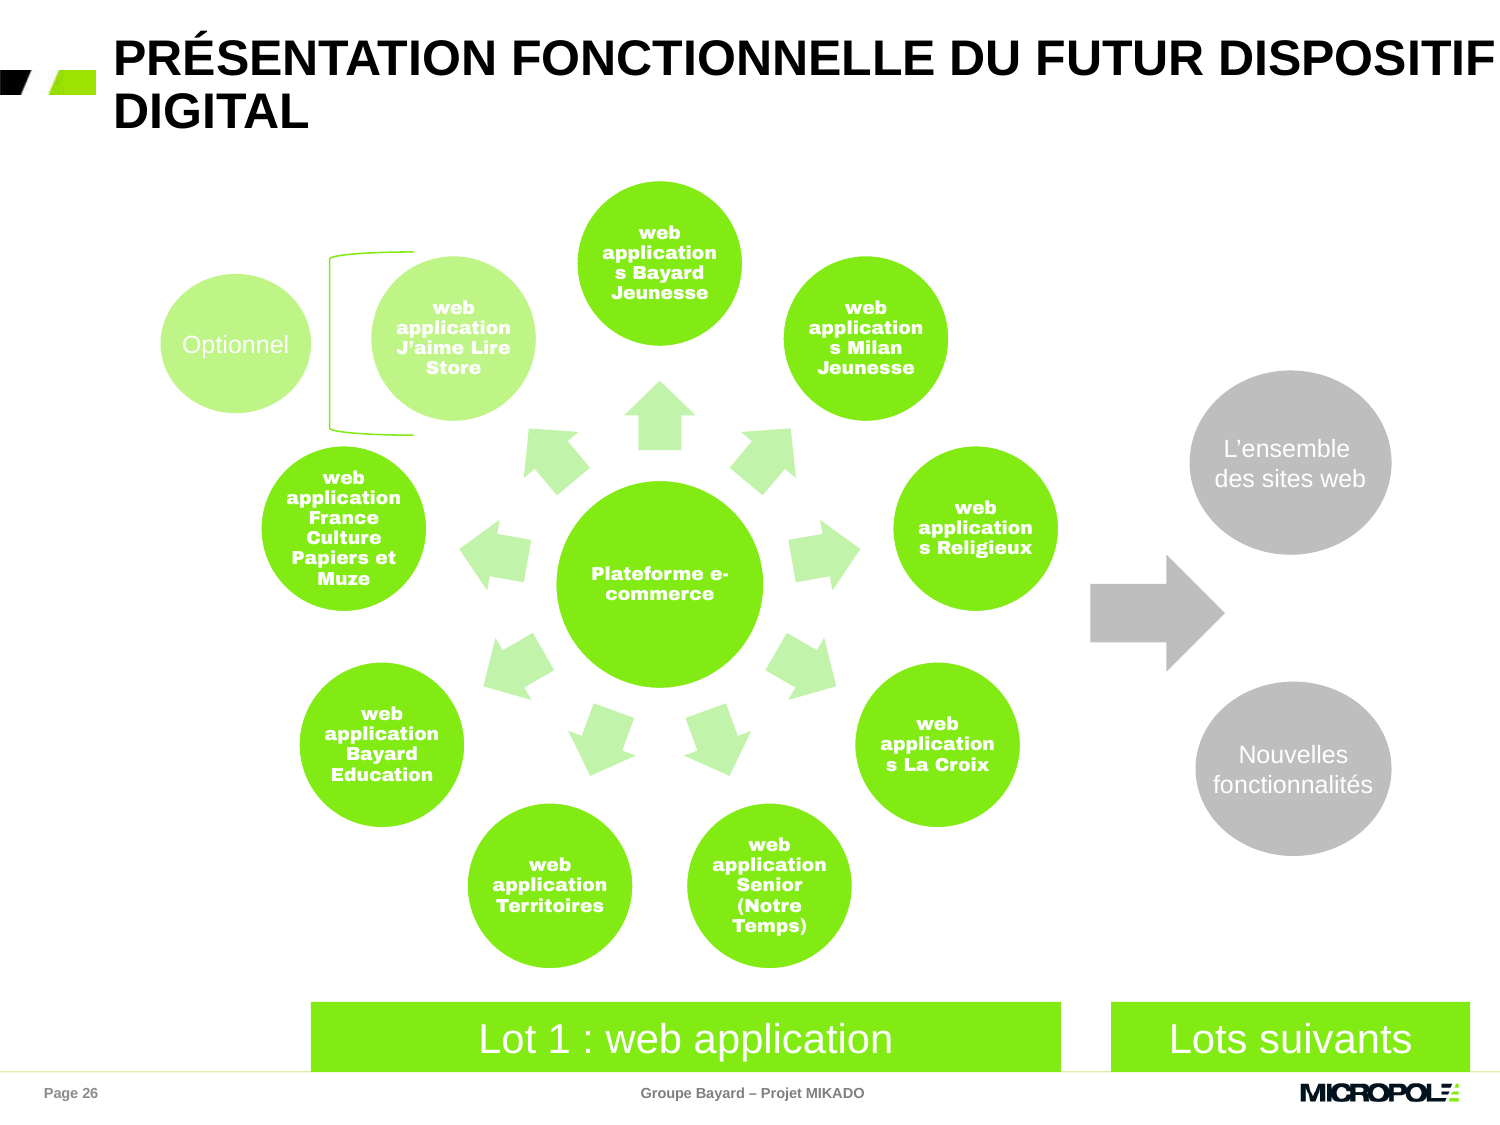

# Présentation fonctionnelle du futur dispositif digital
Plateforme e-commerce

web applications Bayard Jeunesse

web applications Milan Jeunesse

web applications Religieux

web applications La Croix

web application Senior (Notre Temps)

web application Territoires

web application Bayard Education

web application France Culture Papiers et Muze

web application J’aime Lire Store

Optionnel
L’ensemble
des sites web

Nouvelles
fonctionnalités
Lots suivants
Lot 1 : web application
Page 26
Groupe Bayard – Projet MIKADO